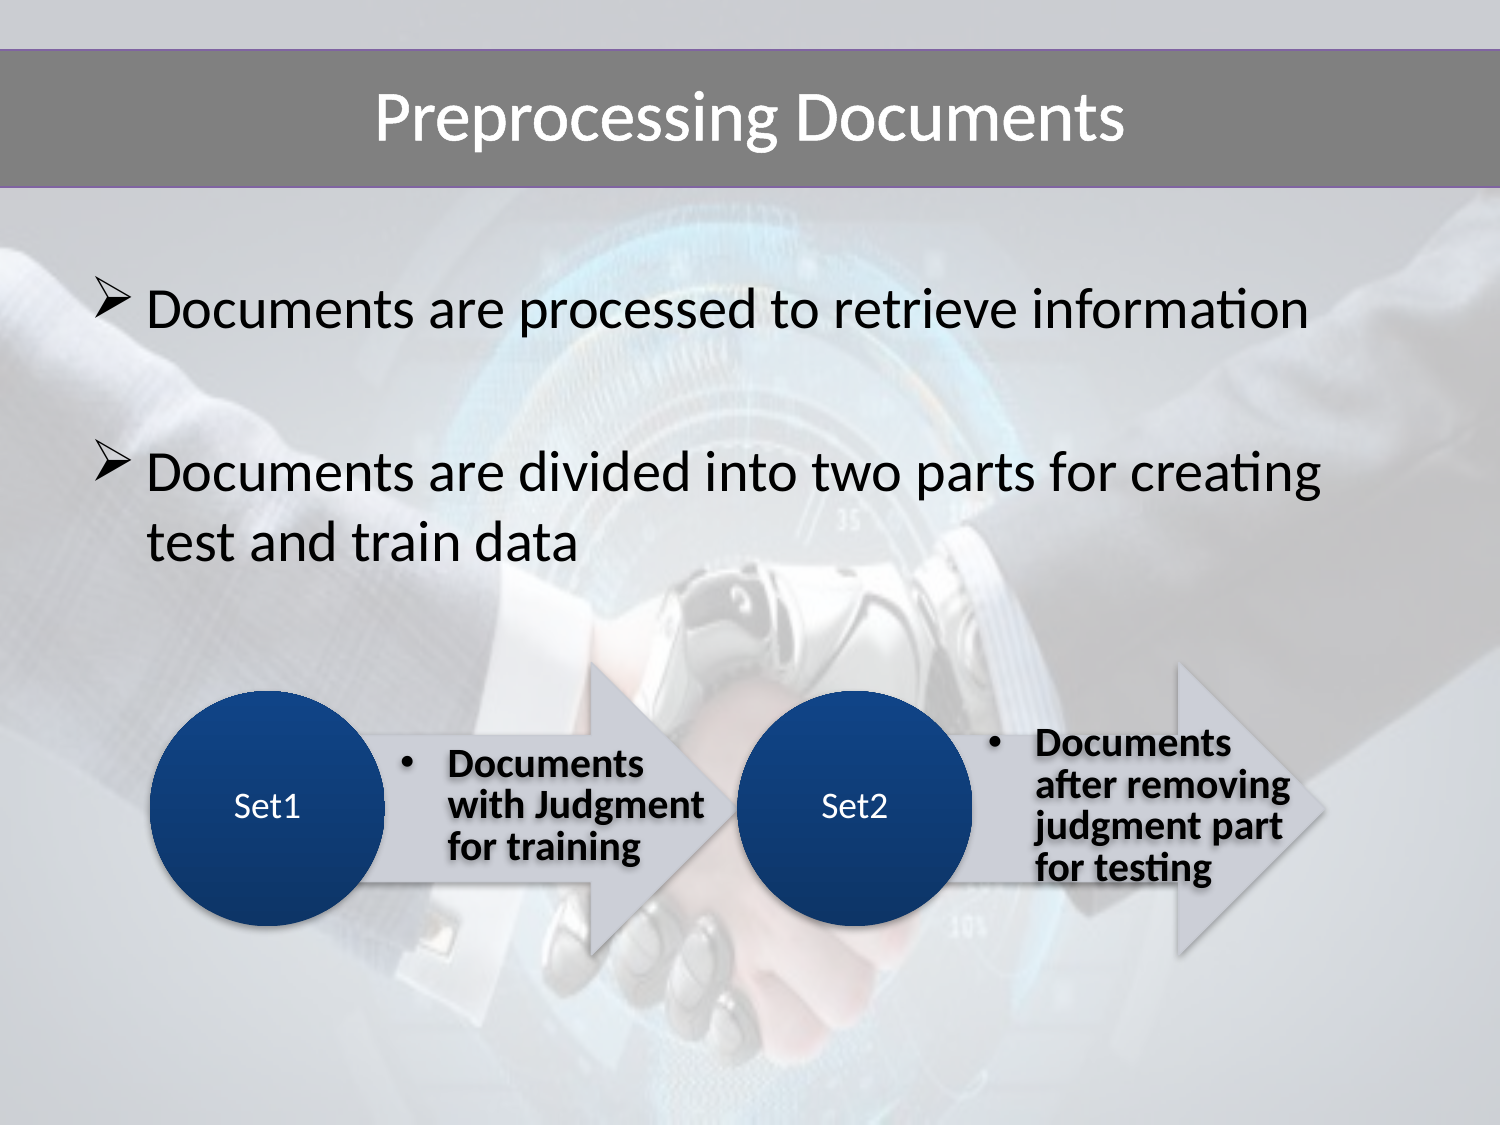

# Preprocessing Documents

Documents are processed to retrieve information

Documents are divided into two parts for creating test and train data

Set1
Set2
Documents after removing judgment part for testing
Documents with Judgment for training